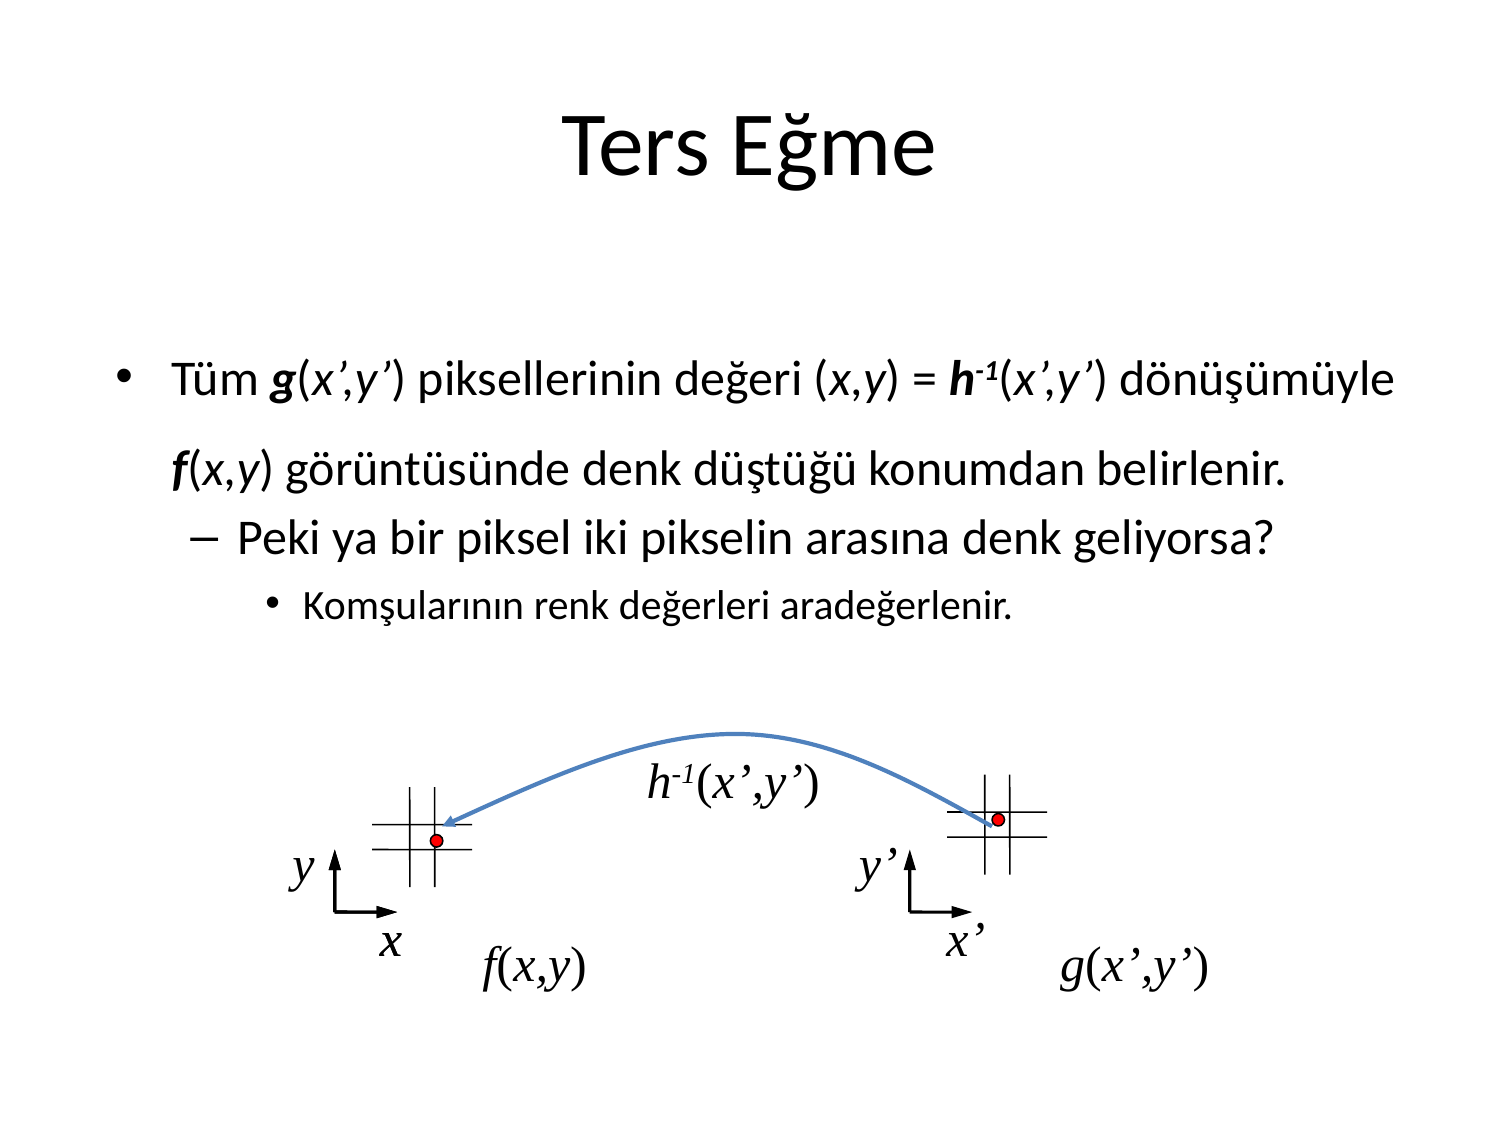

# Ters Eğme
Tüm g(x’,y’) piksellerinin değeri (x,y) = h-1(x’,y’) dönüşümüyle f(x,y) görüntüsünde denk düştüğü konumdan belirlenir.
Peki ya bir piksel iki pikselin arasına denk geliyorsa?
Komşularının renk değerleri aradeğerlenir.

h-1(x’,y’)

y
y’

x
x
x’
f(x,y)
g(x’,y’)